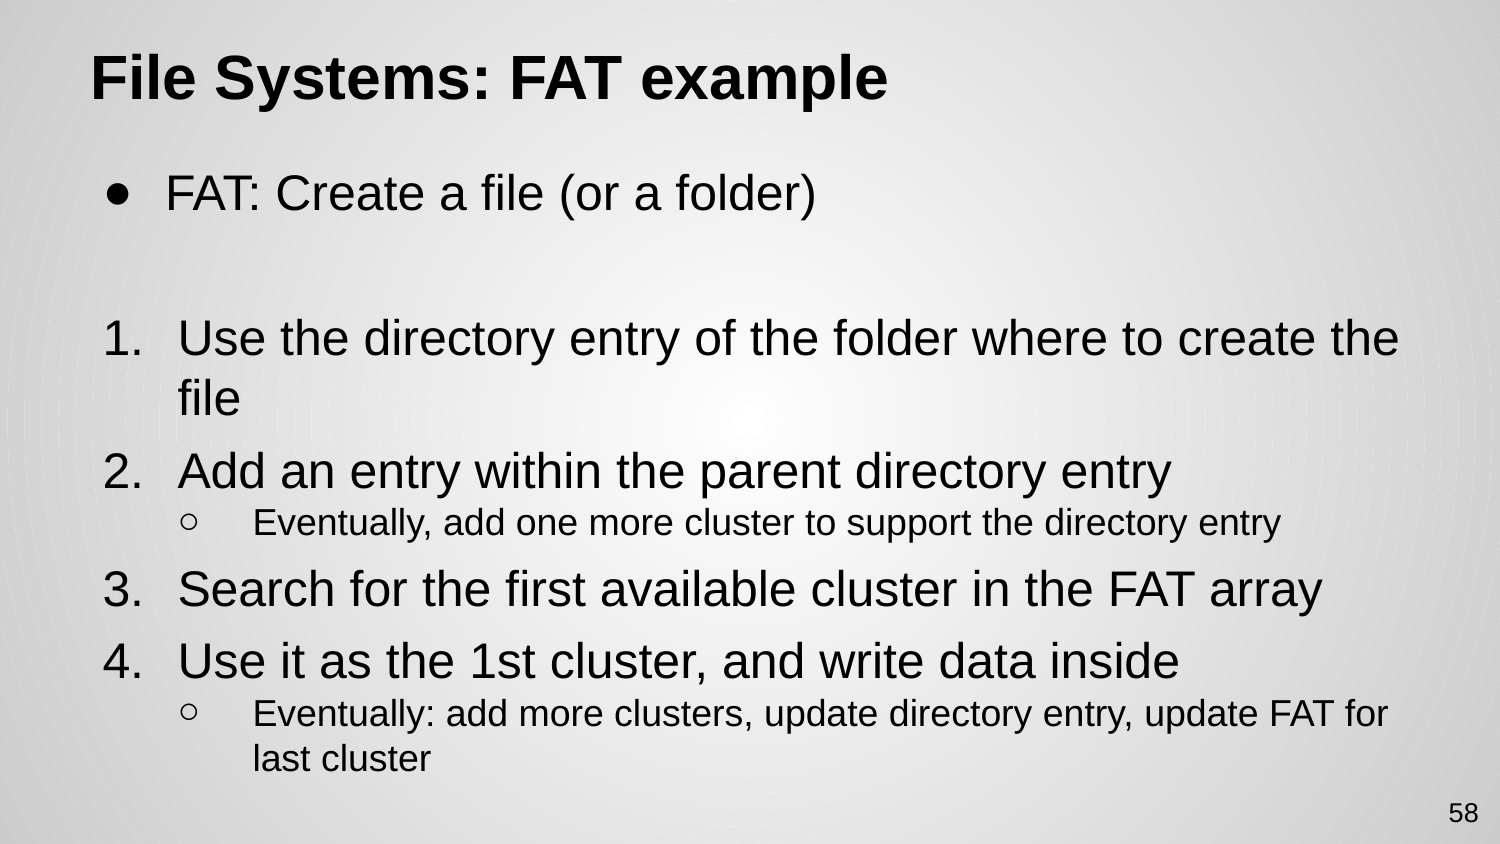

# File Systems: FAT example
FAT: Create a file (or a folder)

Use the directory entry of the folder where to create the file
Add an entry within the parent directory entry
Eventually, add one more cluster to support the directory entry
Search for the first available cluster in the FAT array
Use it as the 1st cluster, and write data inside
Eventually: add more clusters, update directory entry, update FAT for last cluster
58